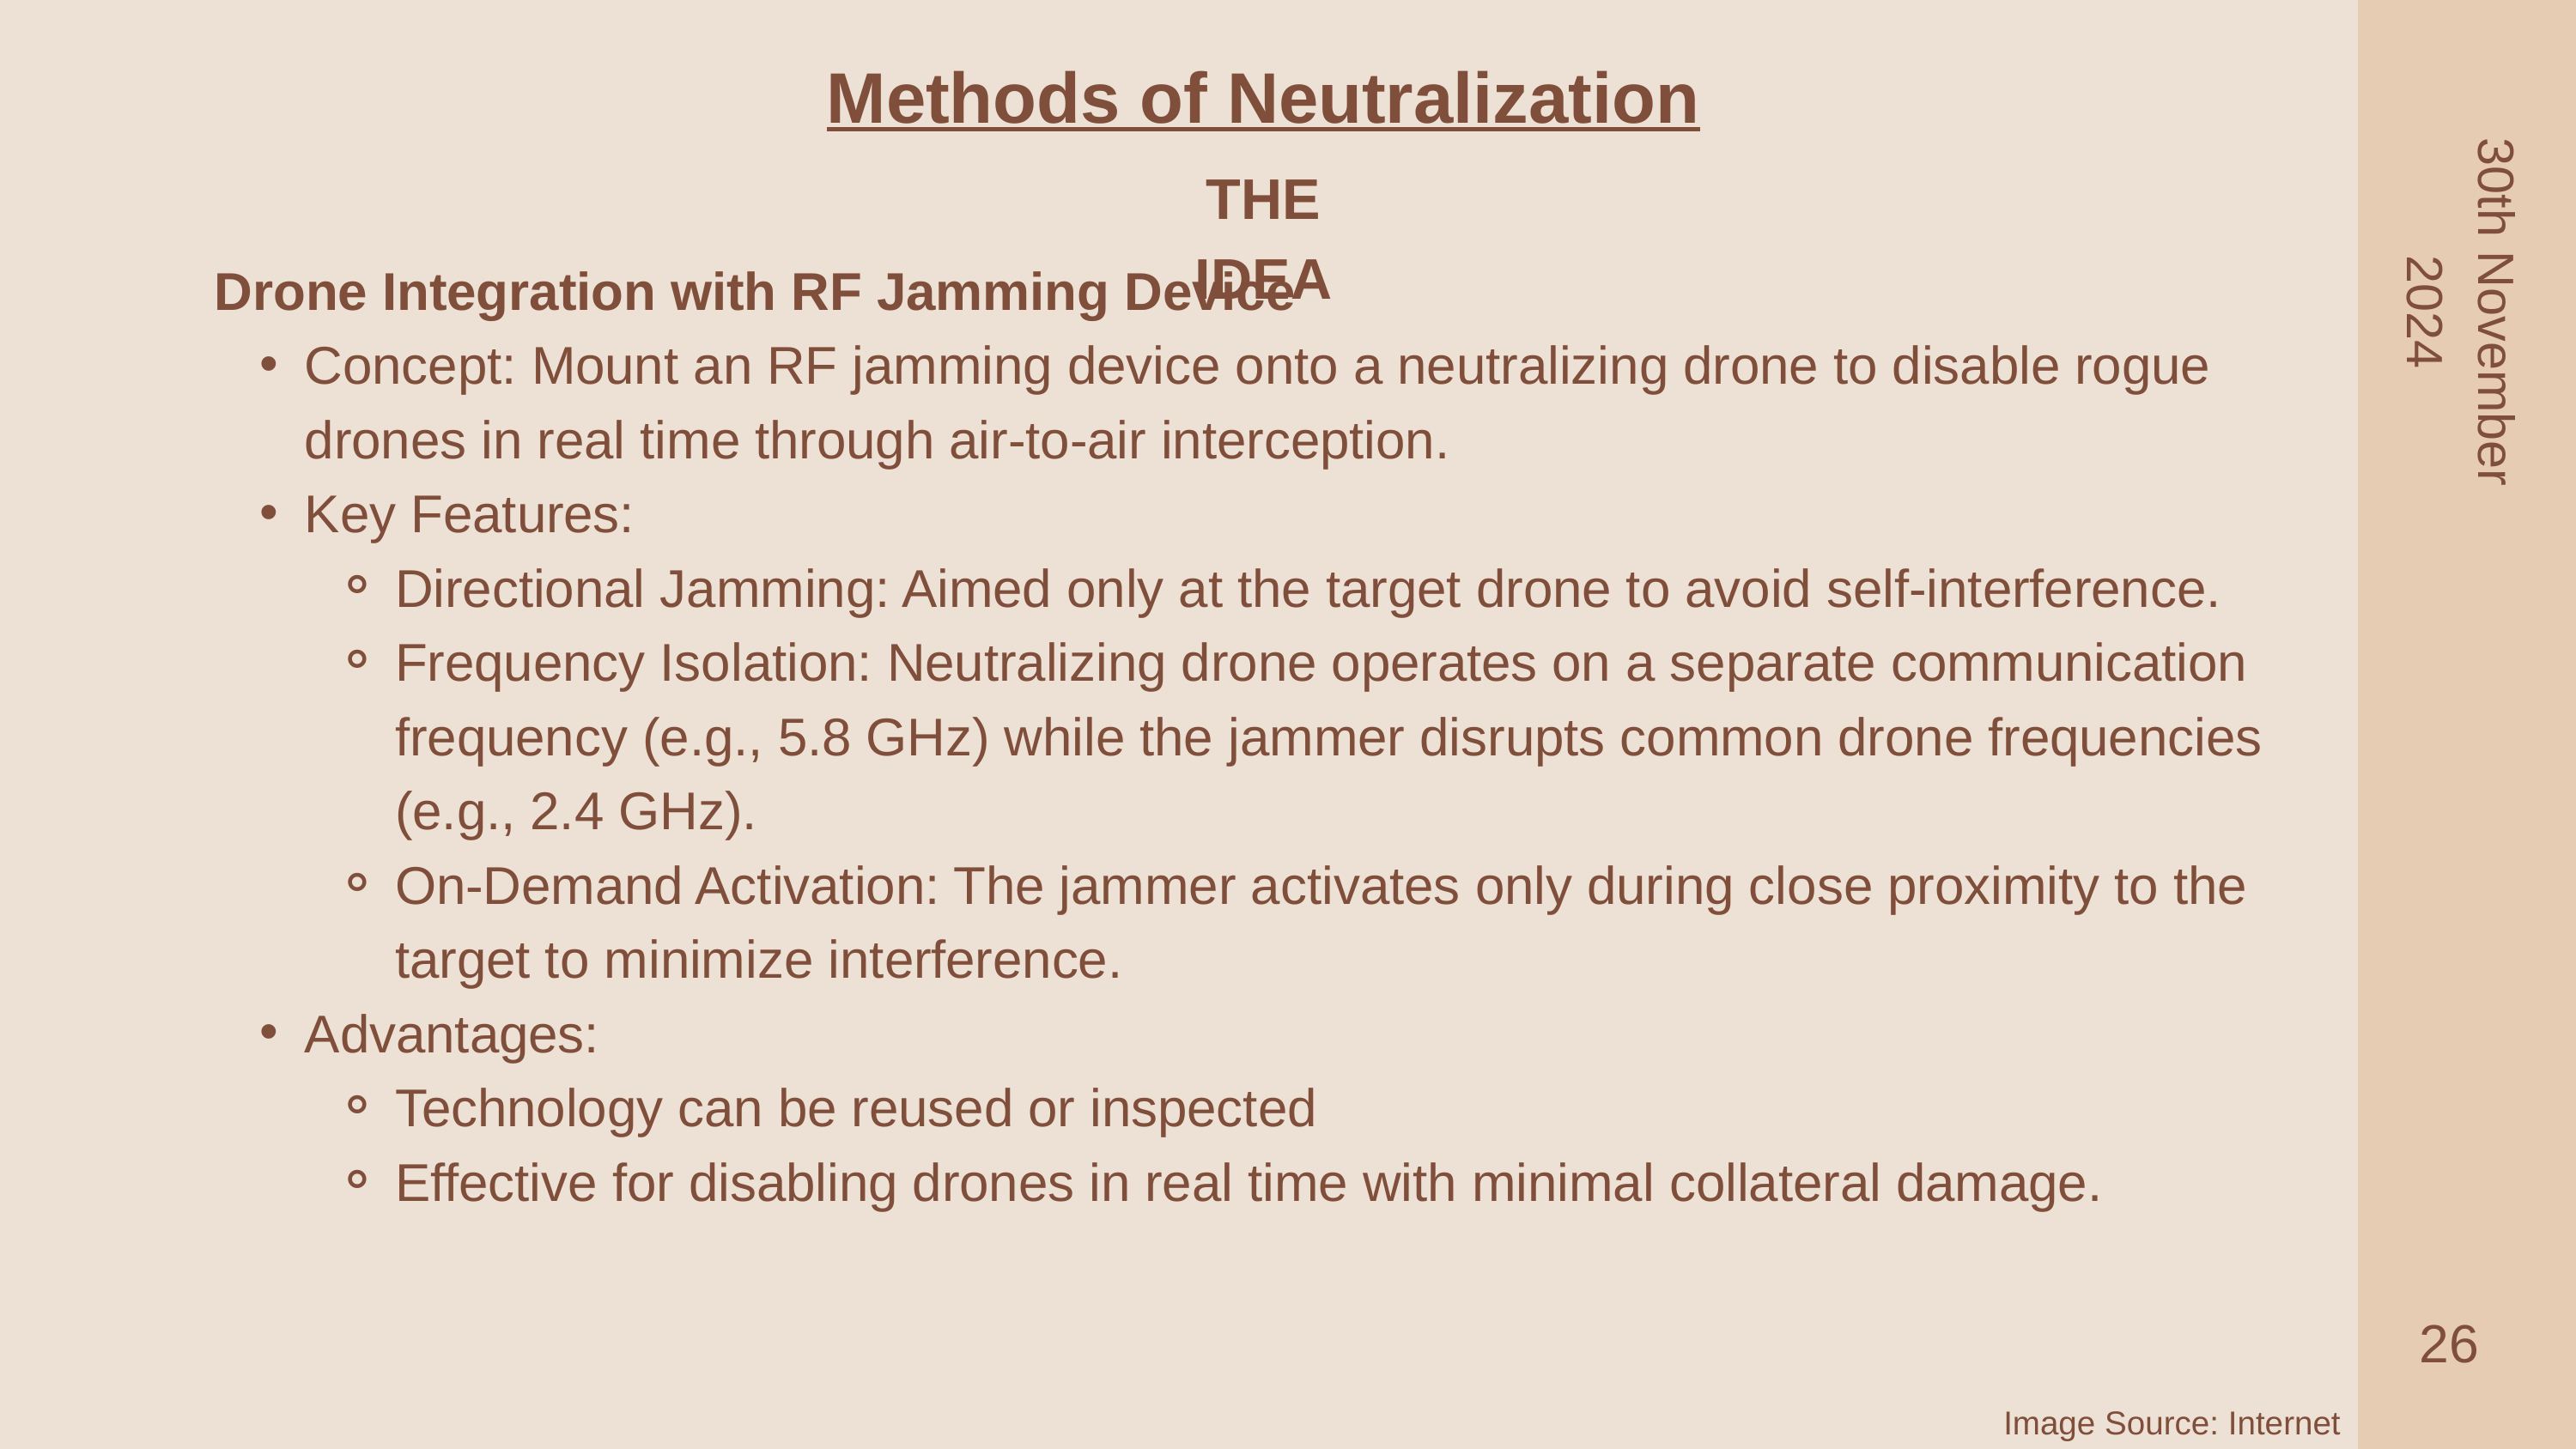

Methods of Neutralization
THE IDEA
30th November
2024
Drone Integration with RF Jamming Device
Concept: Mount an RF jamming device onto a neutralizing drone to disable rogue drones in real time through air-to-air interception.
Key Features:
Directional Jamming: Aimed only at the target drone to avoid self-interference.
Frequency Isolation: Neutralizing drone operates on a separate communication frequency (e.g., 5.8 GHz) while the jammer disrupts common drone frequencies (e.g., 2.4 GHz).
On-Demand Activation: The jammer activates only during close proximity to the target to minimize interference.
Advantages:
Technology can be reused or inspected
Effective for disabling drones in real time with minimal collateral damage.

26
2
Image Source: Internet